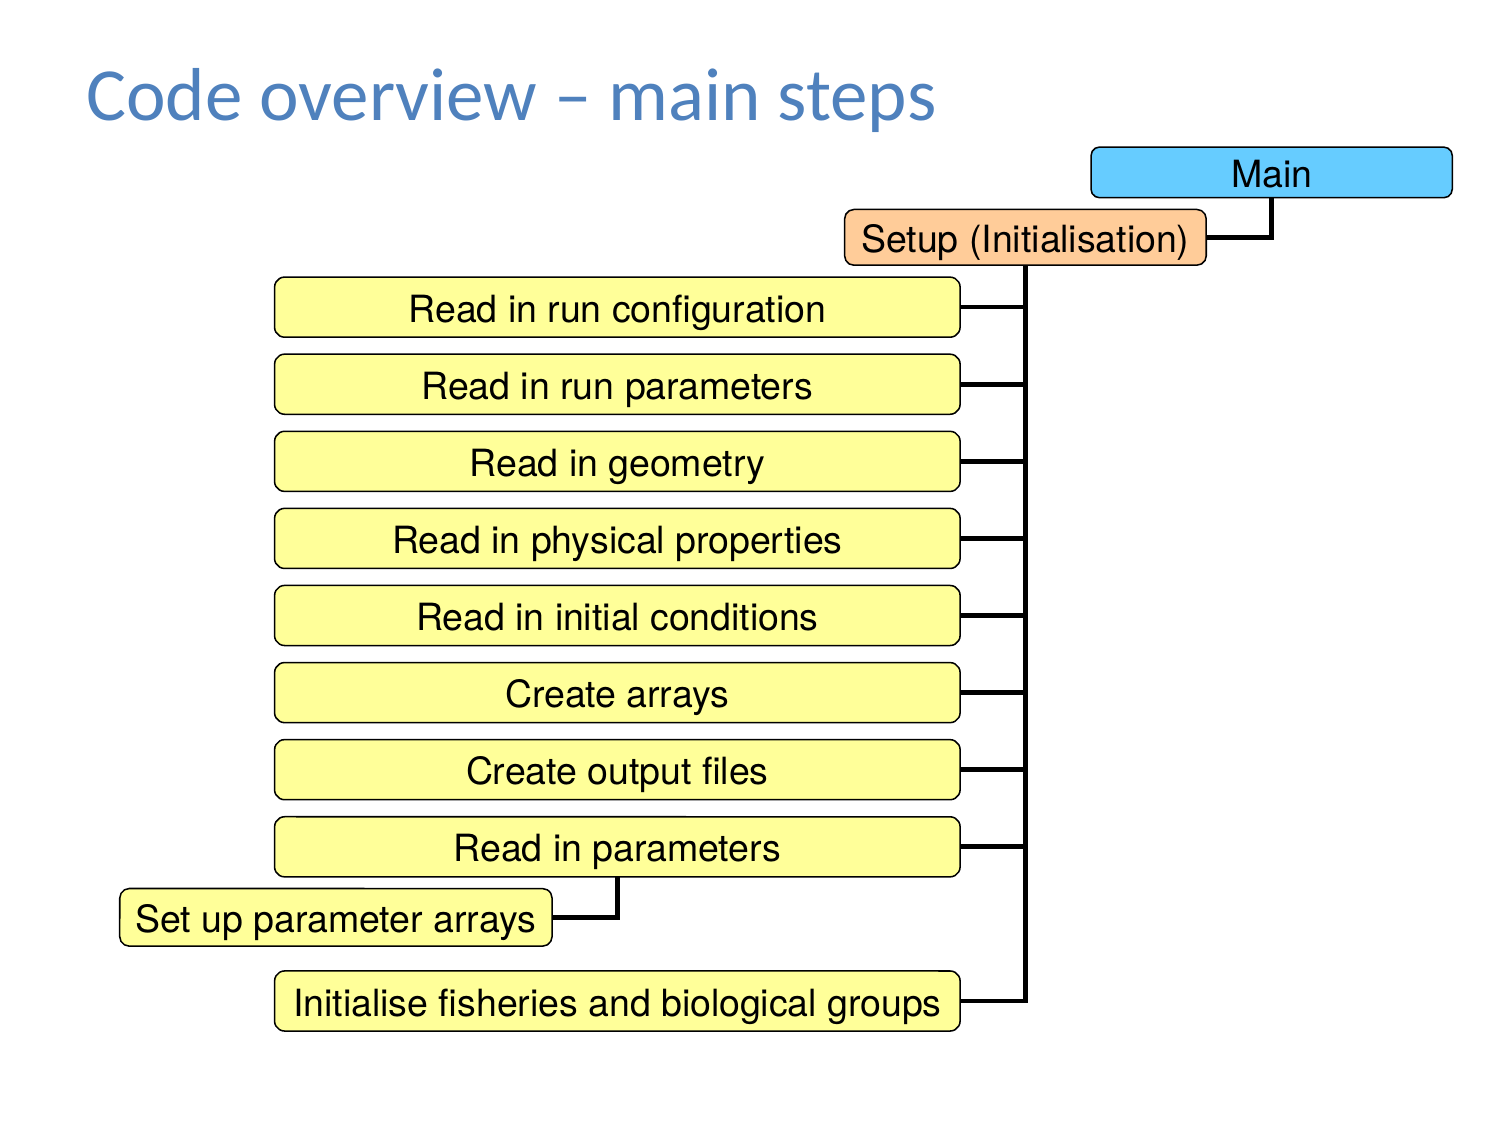

Main
Setup (Initialisation)
Read in run configuration
Read in run parameters
Read in geometry
Read in physical properties
Read in initial conditions
Create arrays
Create output files
Read in parameters
Set up parameter arrays
Initialise fisheries and biological groups
Code overview – main steps